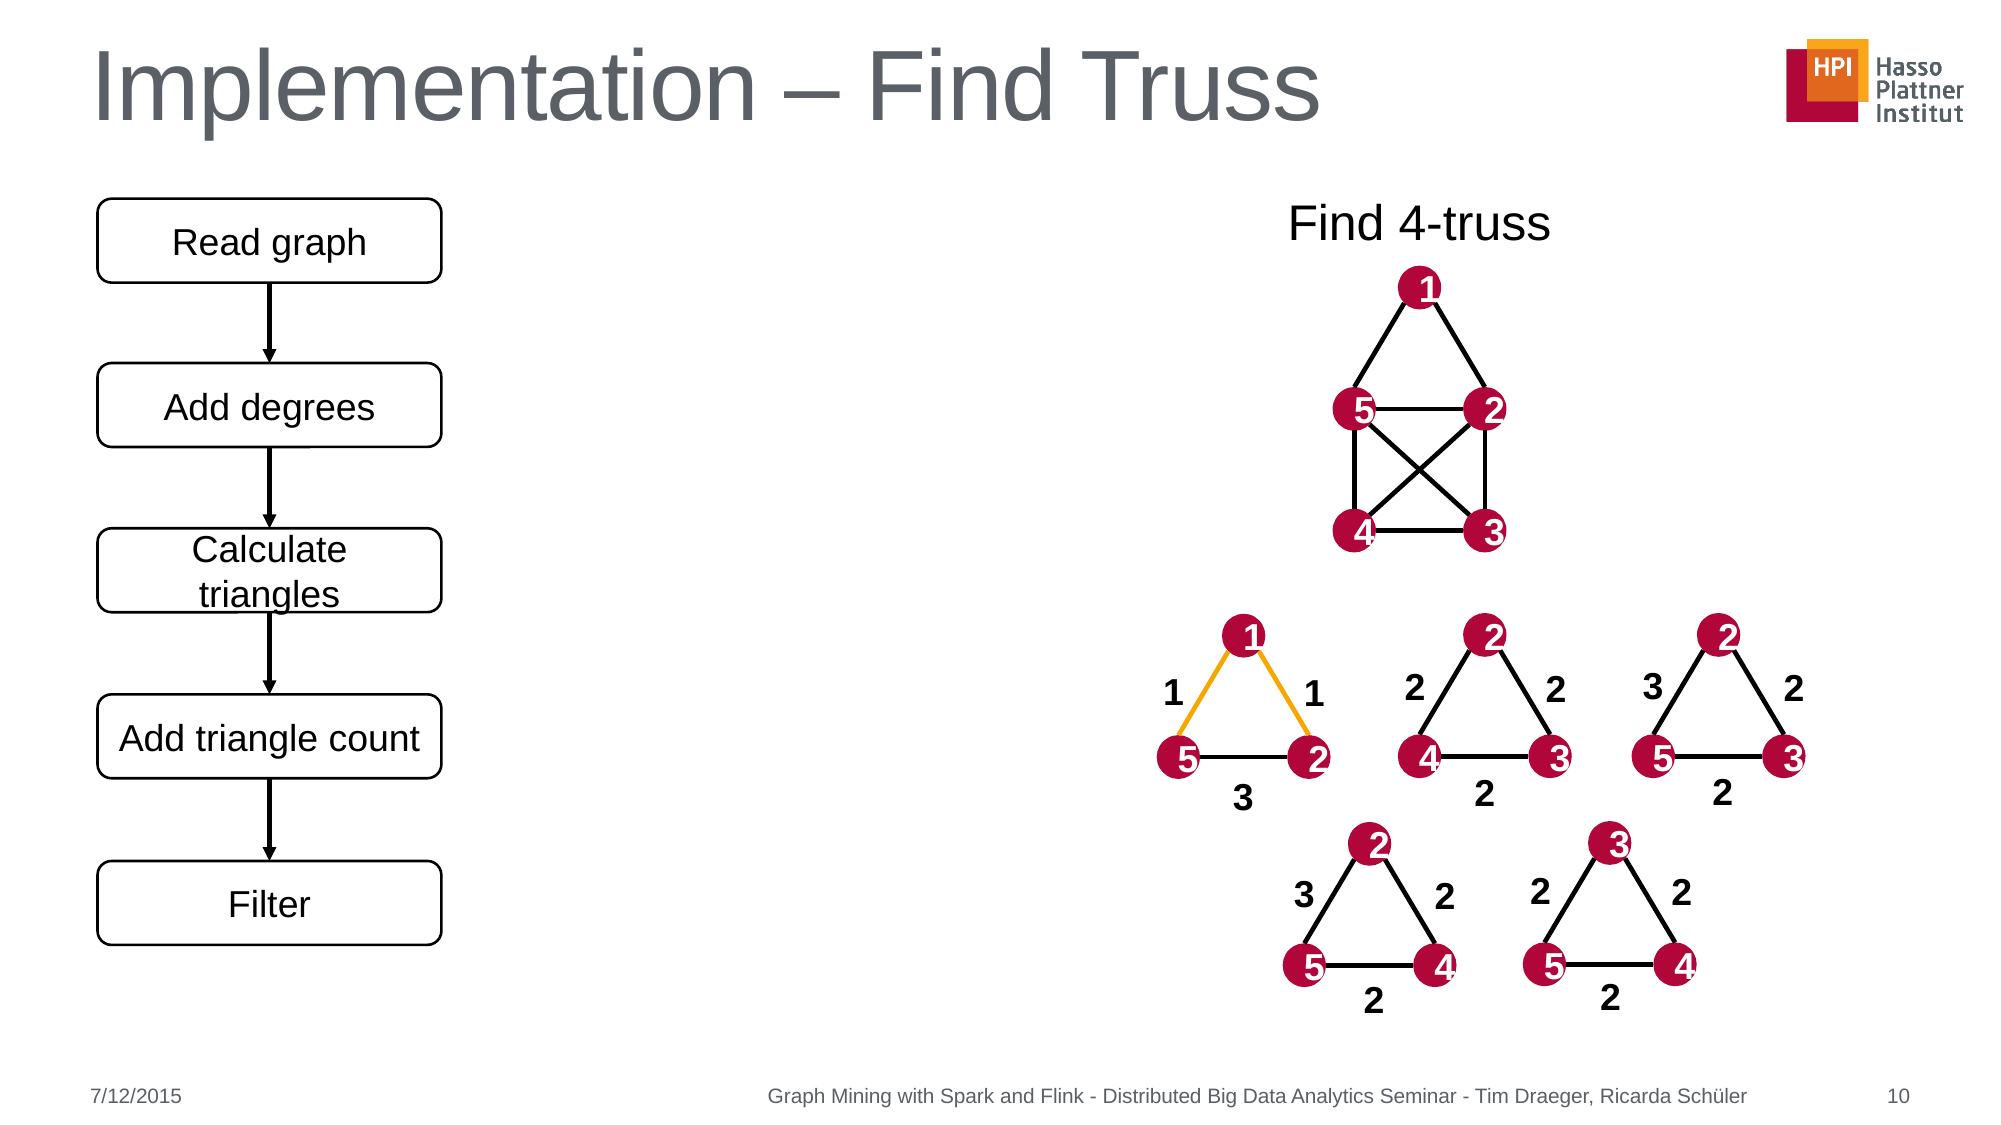

# Implementation – Find Truss
Find 4-truss
Read graph
1
Add degrees
5
2
4
3
Calculate triangles
2
2
1
3
2
2
2
1
1
Add triangle count
4
3
5
3
5
2
2
2
3
3
2
2
2
Filter
3
2
5
4
5
4
2
2
7/12/2015
Graph Mining with Spark and Flink - Distributed Big Data Analytics Seminar - Tim Draeger, Ricarda Schüler
10